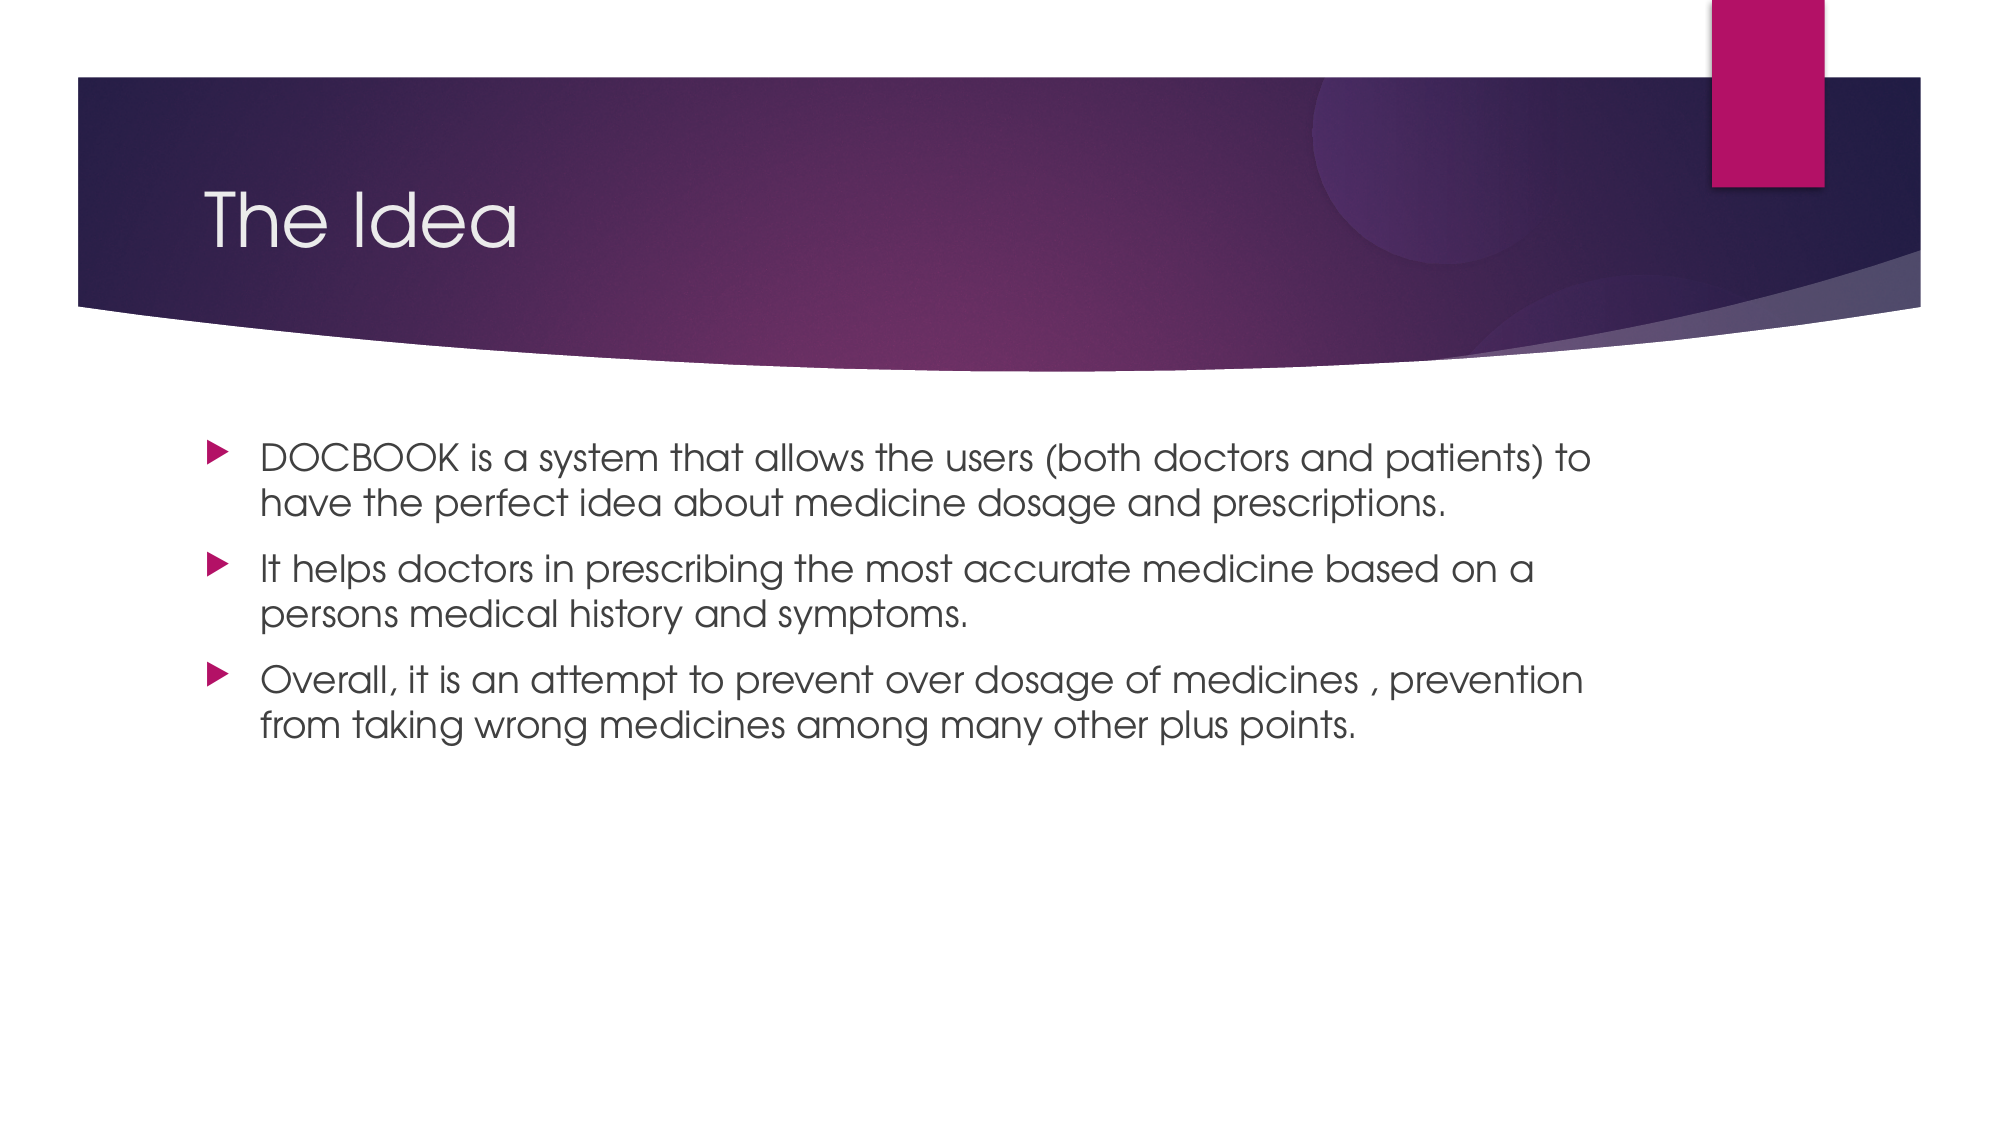

The Idea
DOCBOOK is a system that allows the users (both doctors and patients) to have the perfect idea about medicine dosage and prescriptions.
It helps doctors in prescribing the most accurate medicine based on a persons medical history and symptoms.
Overall, it is an attempt to prevent over dosage of medicines , prevention from taking wrong medicines among many other plus points.